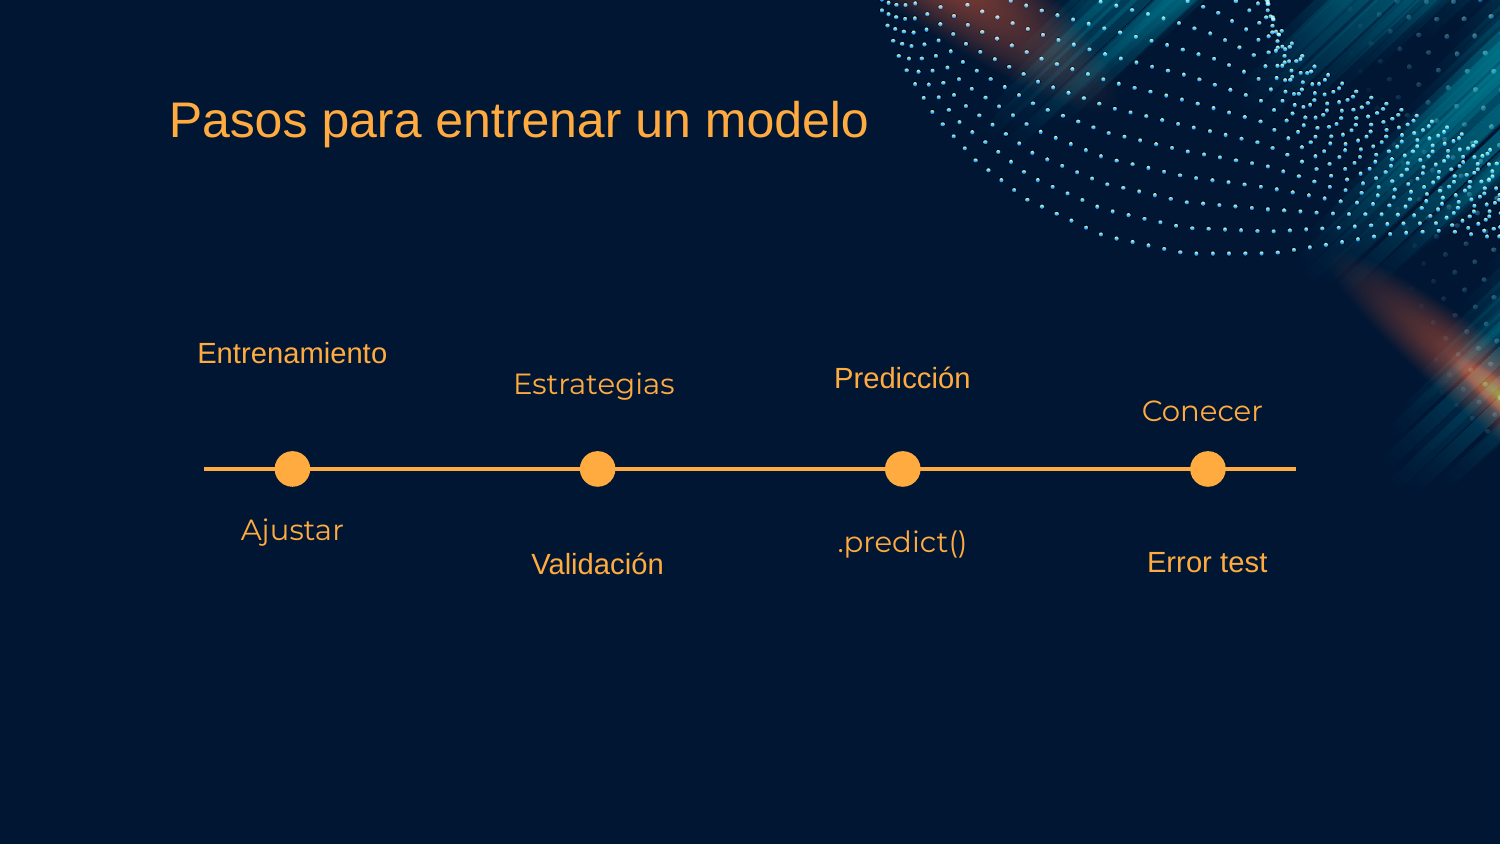

# Pasos para entrenar un modelo
Entrenamiento
Predicción
Estrategias
Conecer

Ajustar
.predict()
Error test
Validación